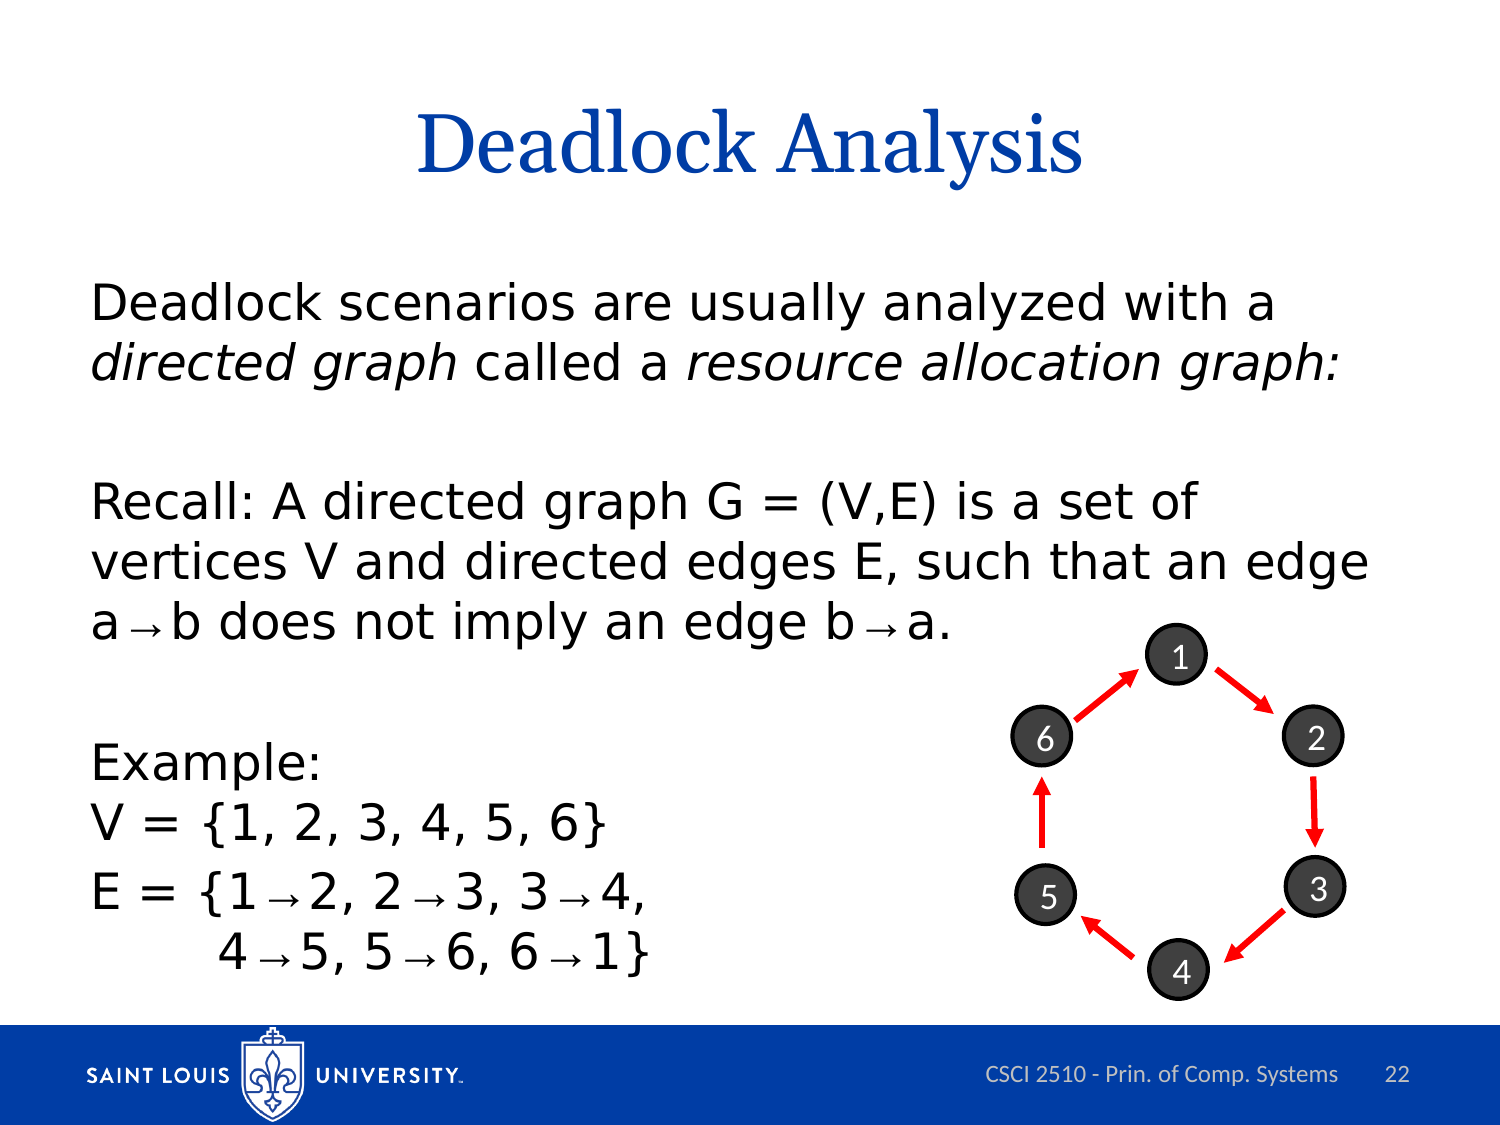

# Deadlock Analysis
Deadlock scenarios are usually analyzed with a directed graph called a resource allocation graph:

Recall: A directed graph G = (V,E) is a set of vertices V and directed edges E, such that an edge a→b does not imply an edge b→a.

Example:
V = {1, 2, 3, 4, 5, 6}
E = {1→2, 2→3, 3→4,
        4→5, 5→6, 6→1}
1
2
6
3
5
4
CSCI 2510 - Prin. of Comp. Systems
22